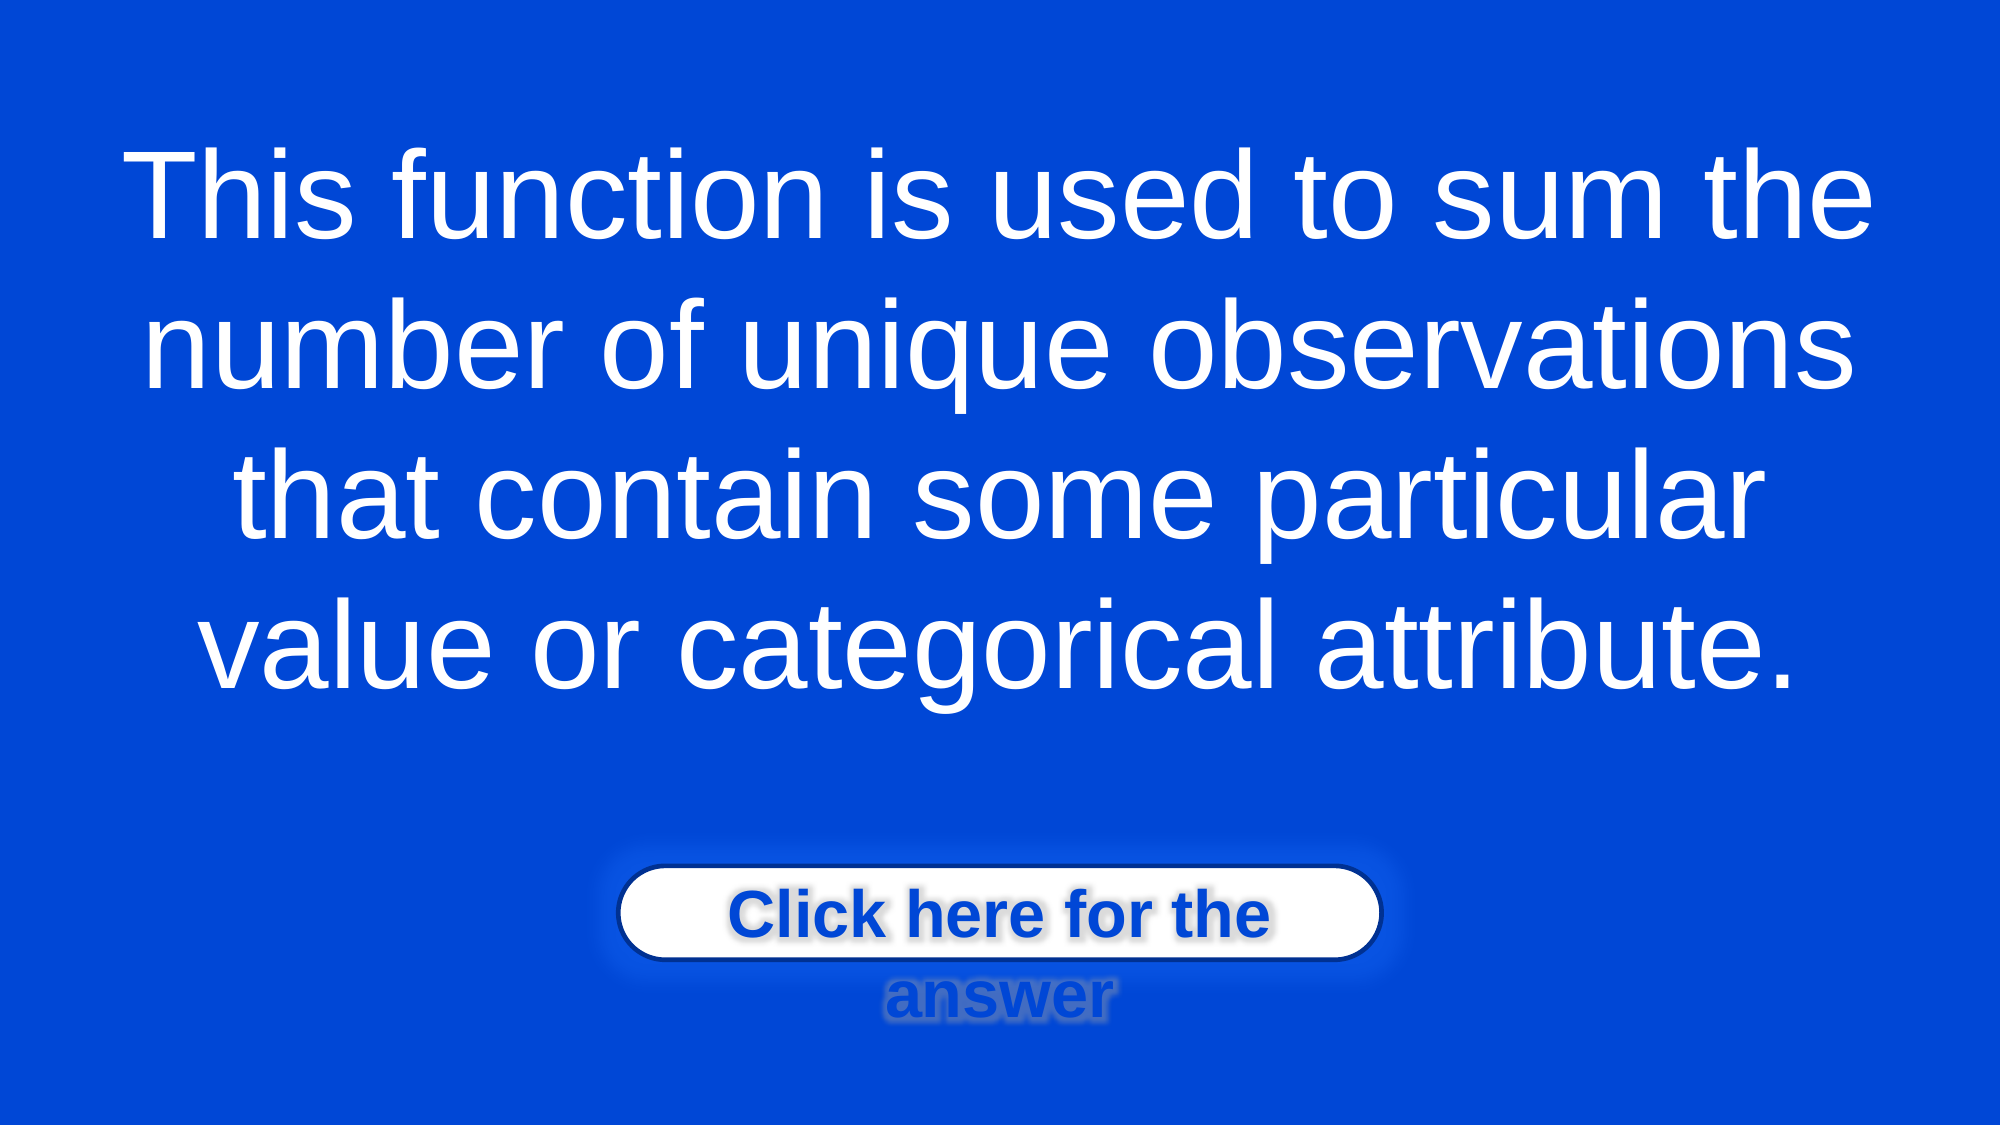

This function is used to sum the number of unique observations that contain some particular value or categorical attribute.
Click here for the answer